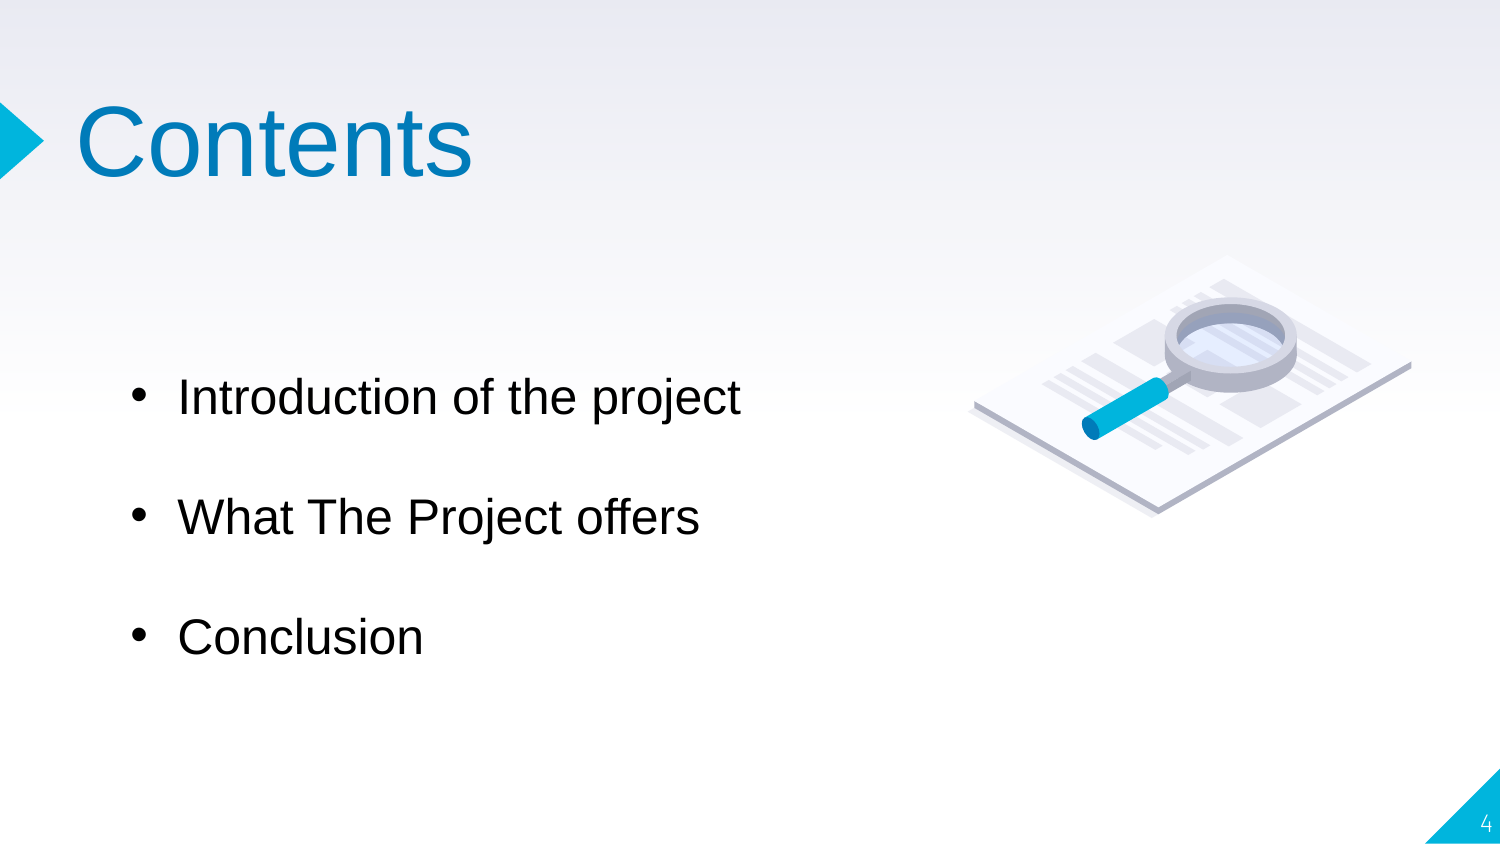

Contents

Introduction of the project

What The Project offers

Conclusion
4